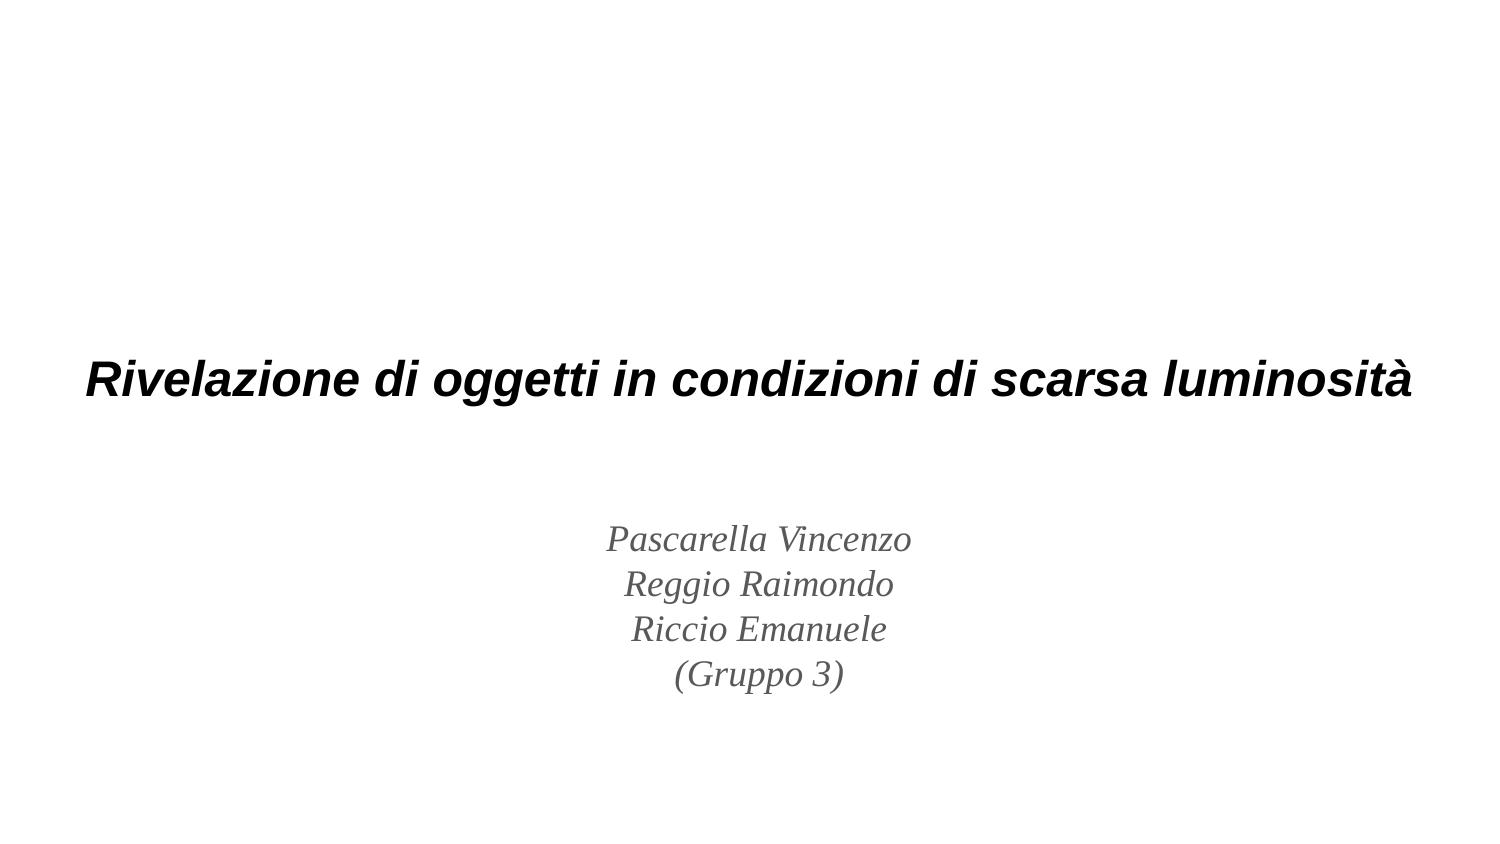

# Rivelazione di oggetti in condizioni di scarsa luminosità
Pascarella Vincenzo
Reggio Raimondo
Riccio Emanuele
(Gruppo 3)